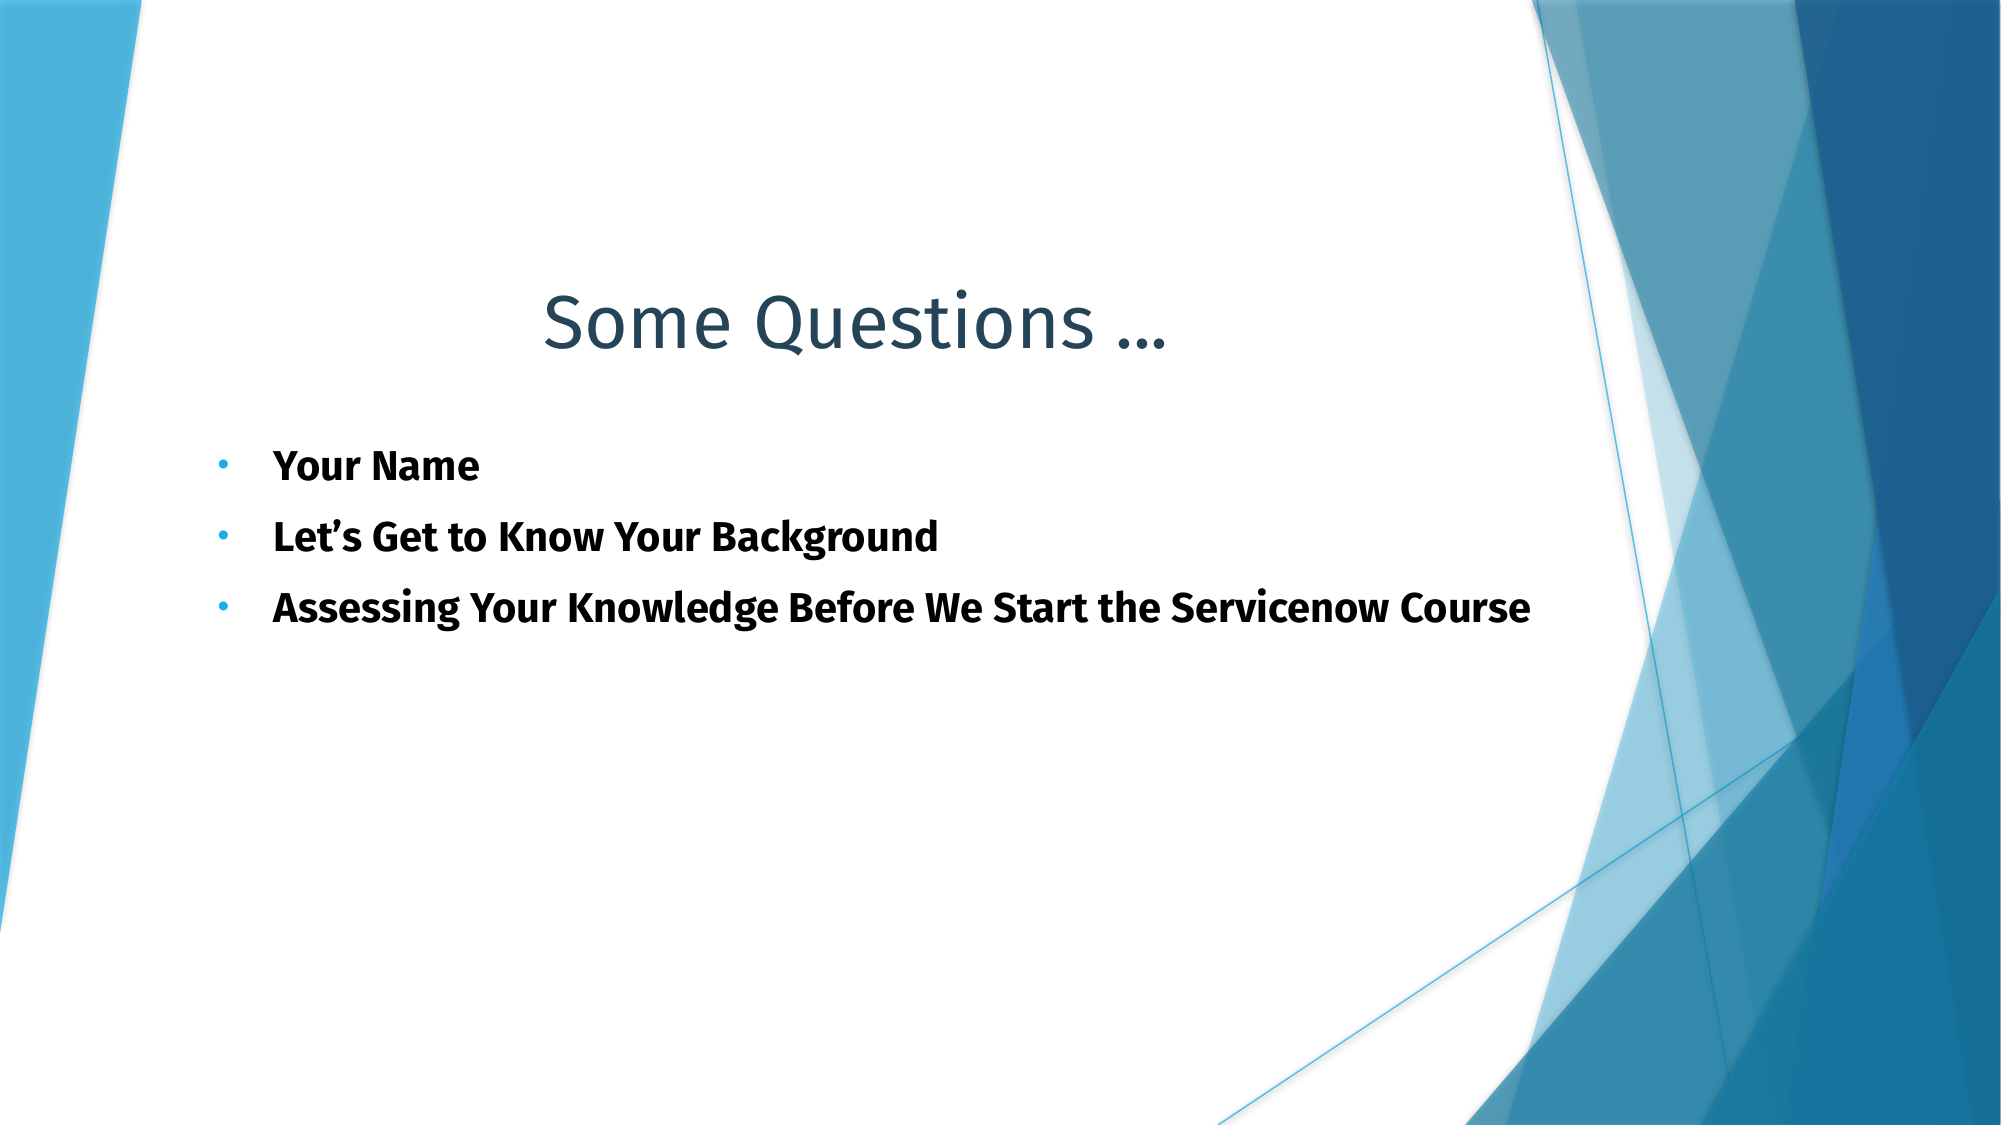

# Some Questions ...
Your Name
Let’s Get to Know Your Background
Assessing Your Knowledge Before We Start the Servicenow Course